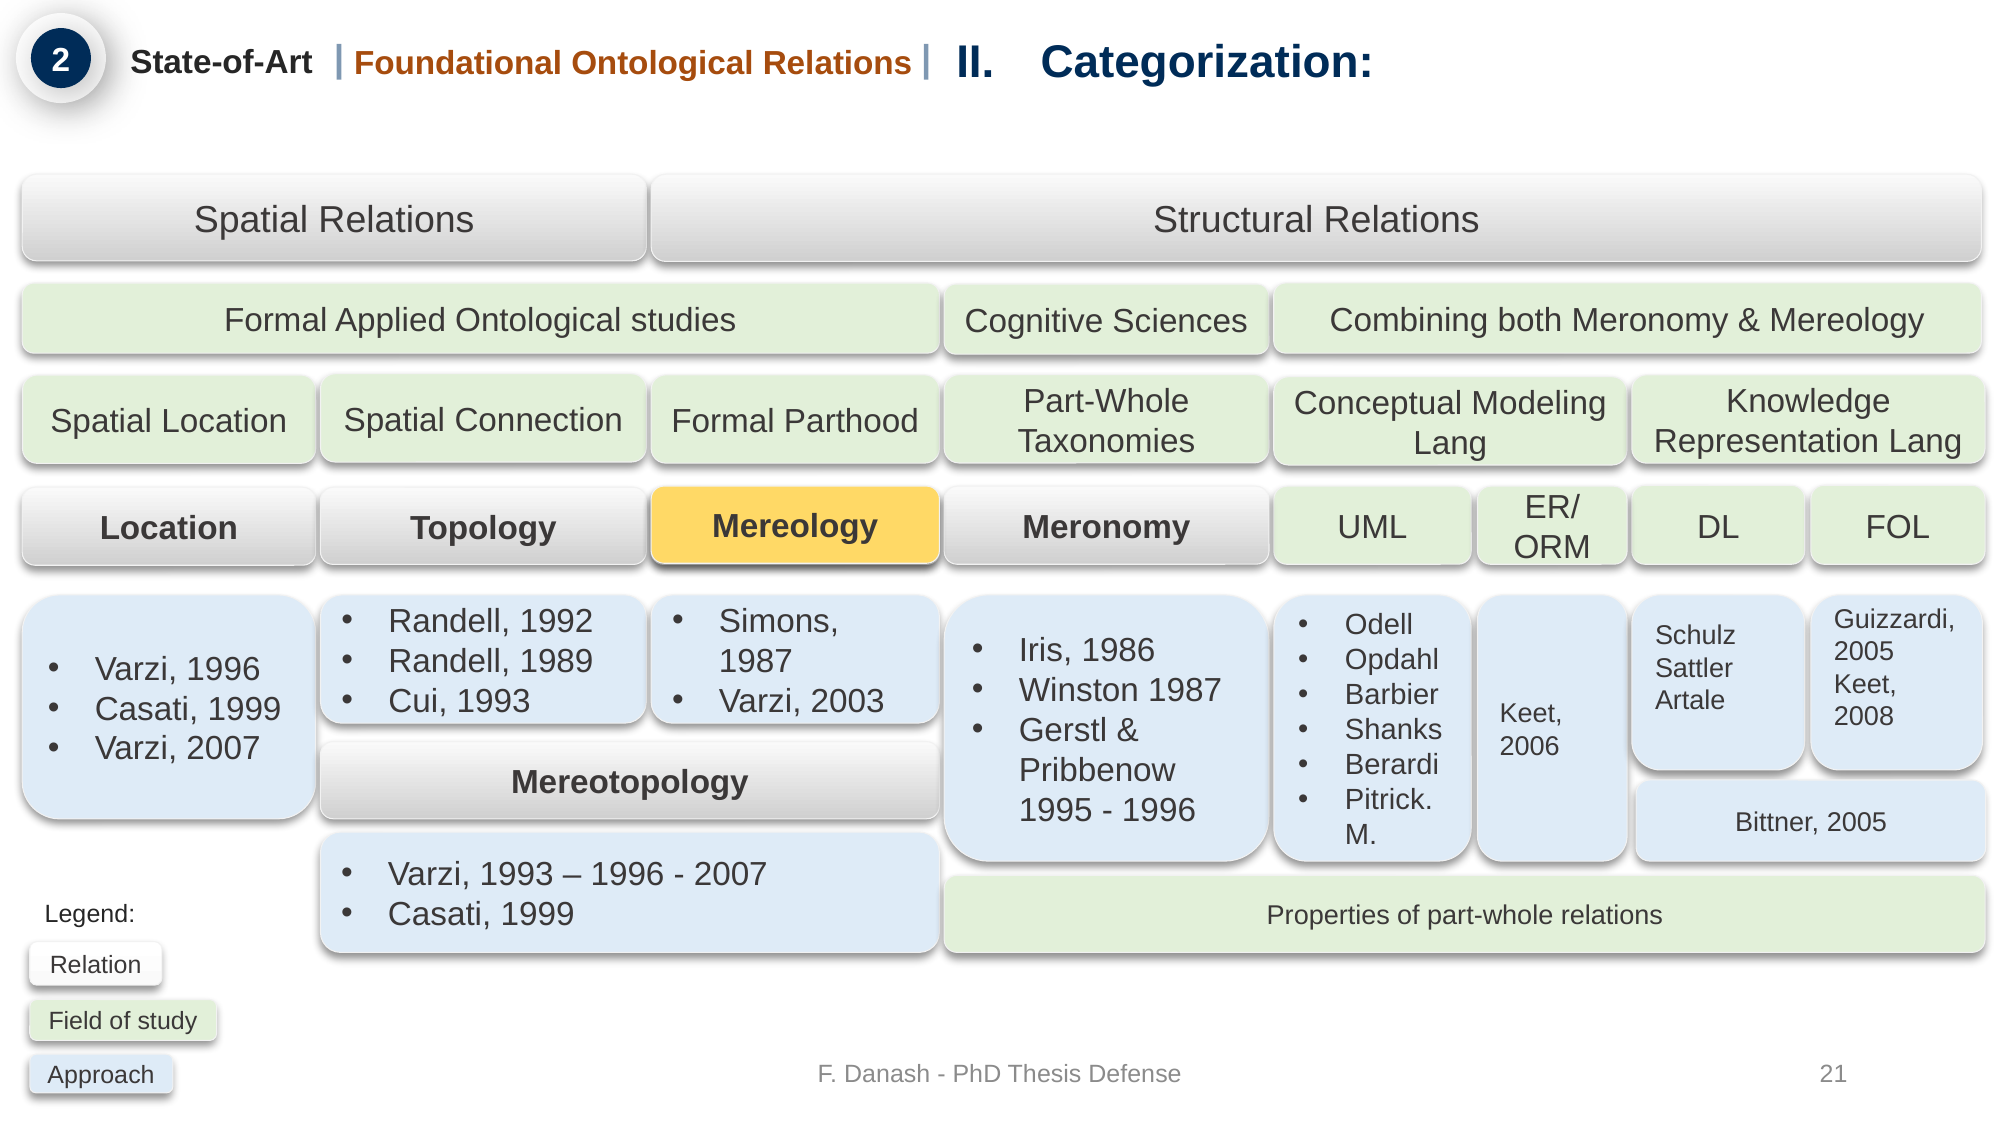

Categorization:

2
State-of-Art
Foundational Ontological Relations
Structural Relations
Spatial Relations
Combining both Meronomy & Mereology
Formal Applied Ontological studies
Cognitive Sciences
Spatial Connection
Part-Whole Taxonomies
Formal Parthood
Knowledge Representation Lang
Spatial Location
Conceptual Modeling Lang
DL
FOL
Mereology
Meronomy
UML
ER/
ORM
Location
Topology
Mereology
Varzi, 1996
Casati, 1999
Varzi, 2007
Randell, 1992
Randell, 1989
Cui, 1993
Simons, 1987
Varzi, 2003
Schulz
Sattler
Artale

Guizzardi, 2005
Keet, 2008

Iris, 1986
Winston 1987
Gerstl & Pribbenow 1995 - 1996
Odell
Opdahl
Barbier
Shanks
Berardi
Pitrick.M.
Keet, 2006
Mereotopology
Bittner, 2005
Varzi, 1993 – 1996 - 2007
Casati, 1999
Properties of part-whole relations
Legend:
Relation
Field of study
F. Danash - PhD Thesis Defense
21
Approach